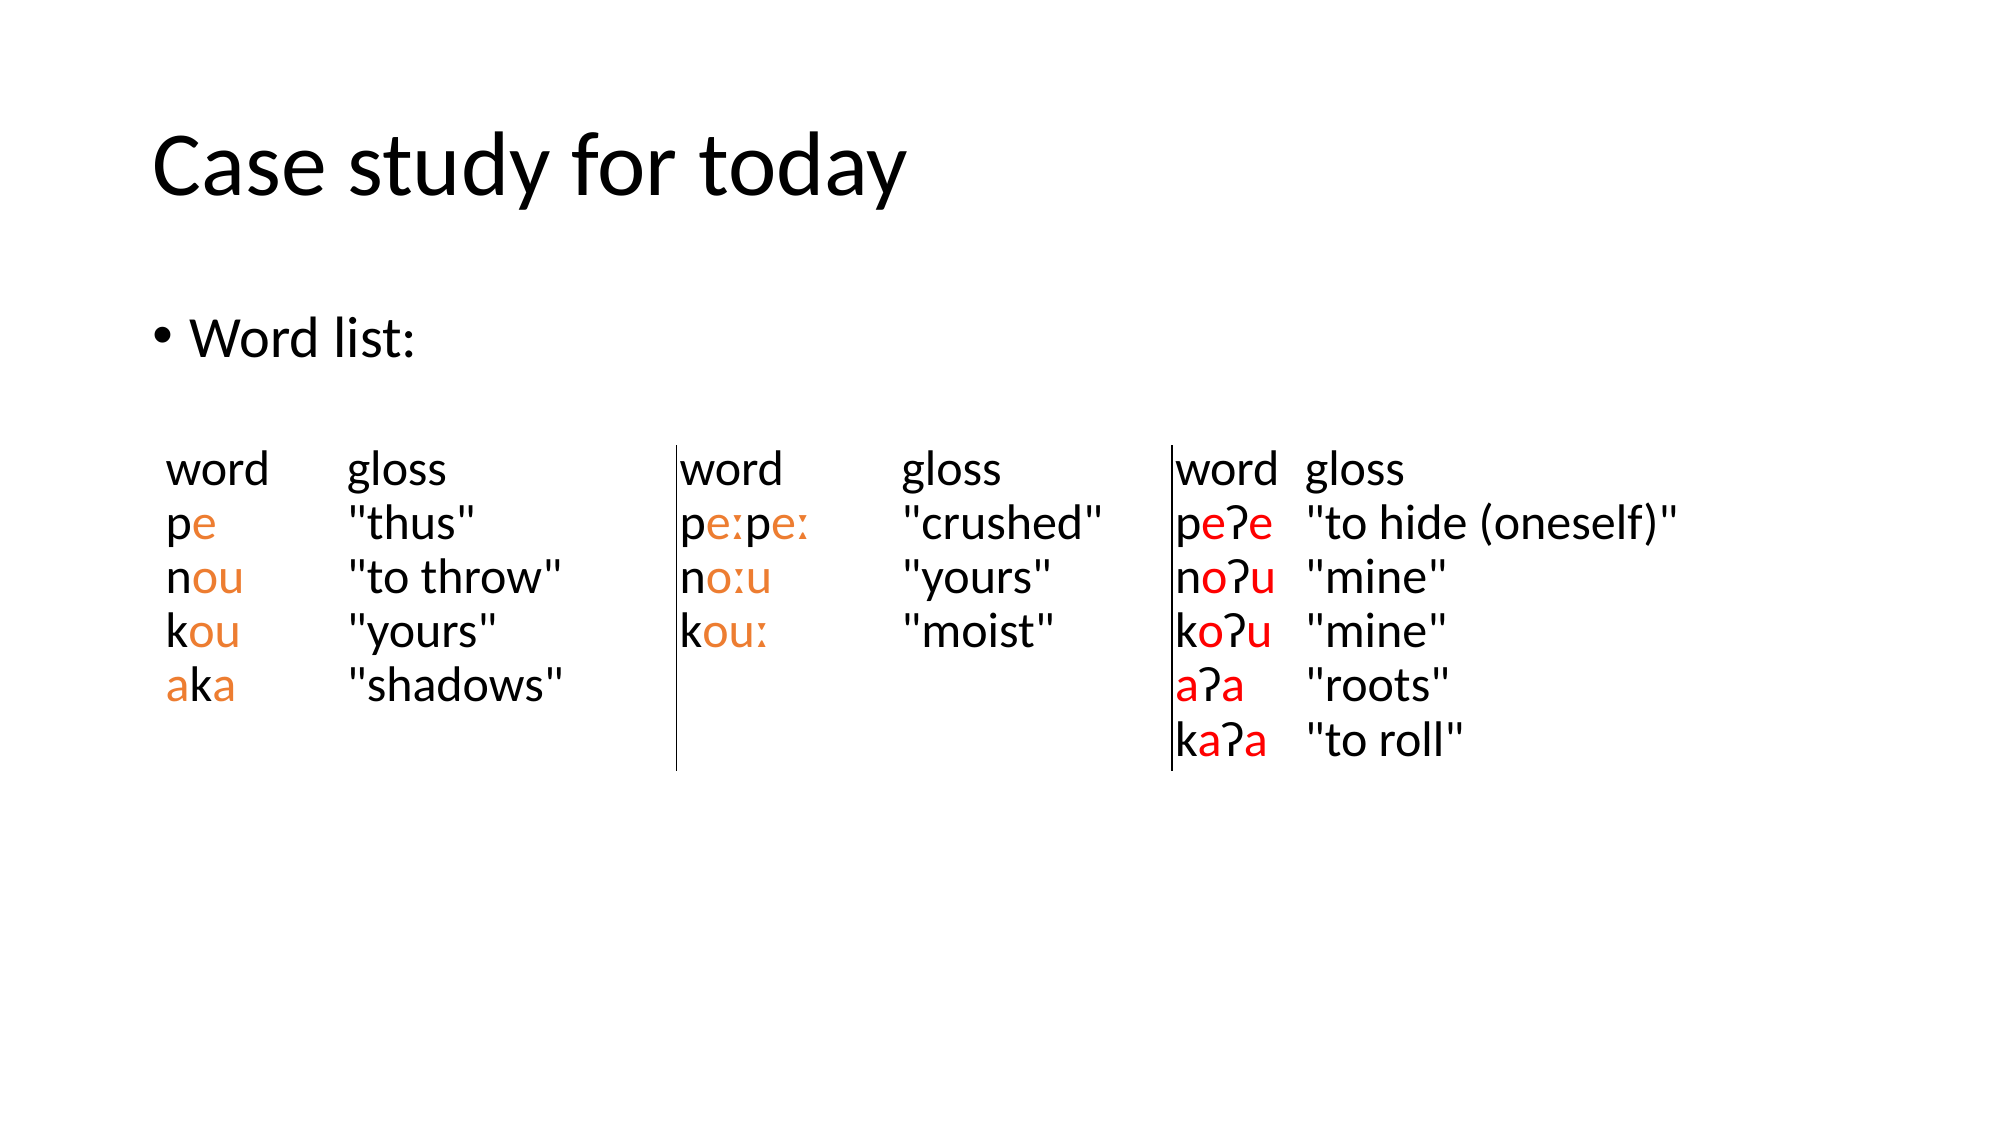

# Case study for today
Word list:
| word | gloss | word | gloss | word | gloss |
| --- | --- | --- | --- | --- | --- |
| pe | "thus" | peːpeː | "crushed" | peʔe | "to hide (oneself)" |
| nou | "to throw" | noːu | "yours" | noʔu | "mine" |
| kou | "yours" | kouː | "moist" | koʔu | "mine" |
| aka | "shadows" |  |  | aʔa | "roots" |
|  |  |  |  | kaʔa | "to roll" |